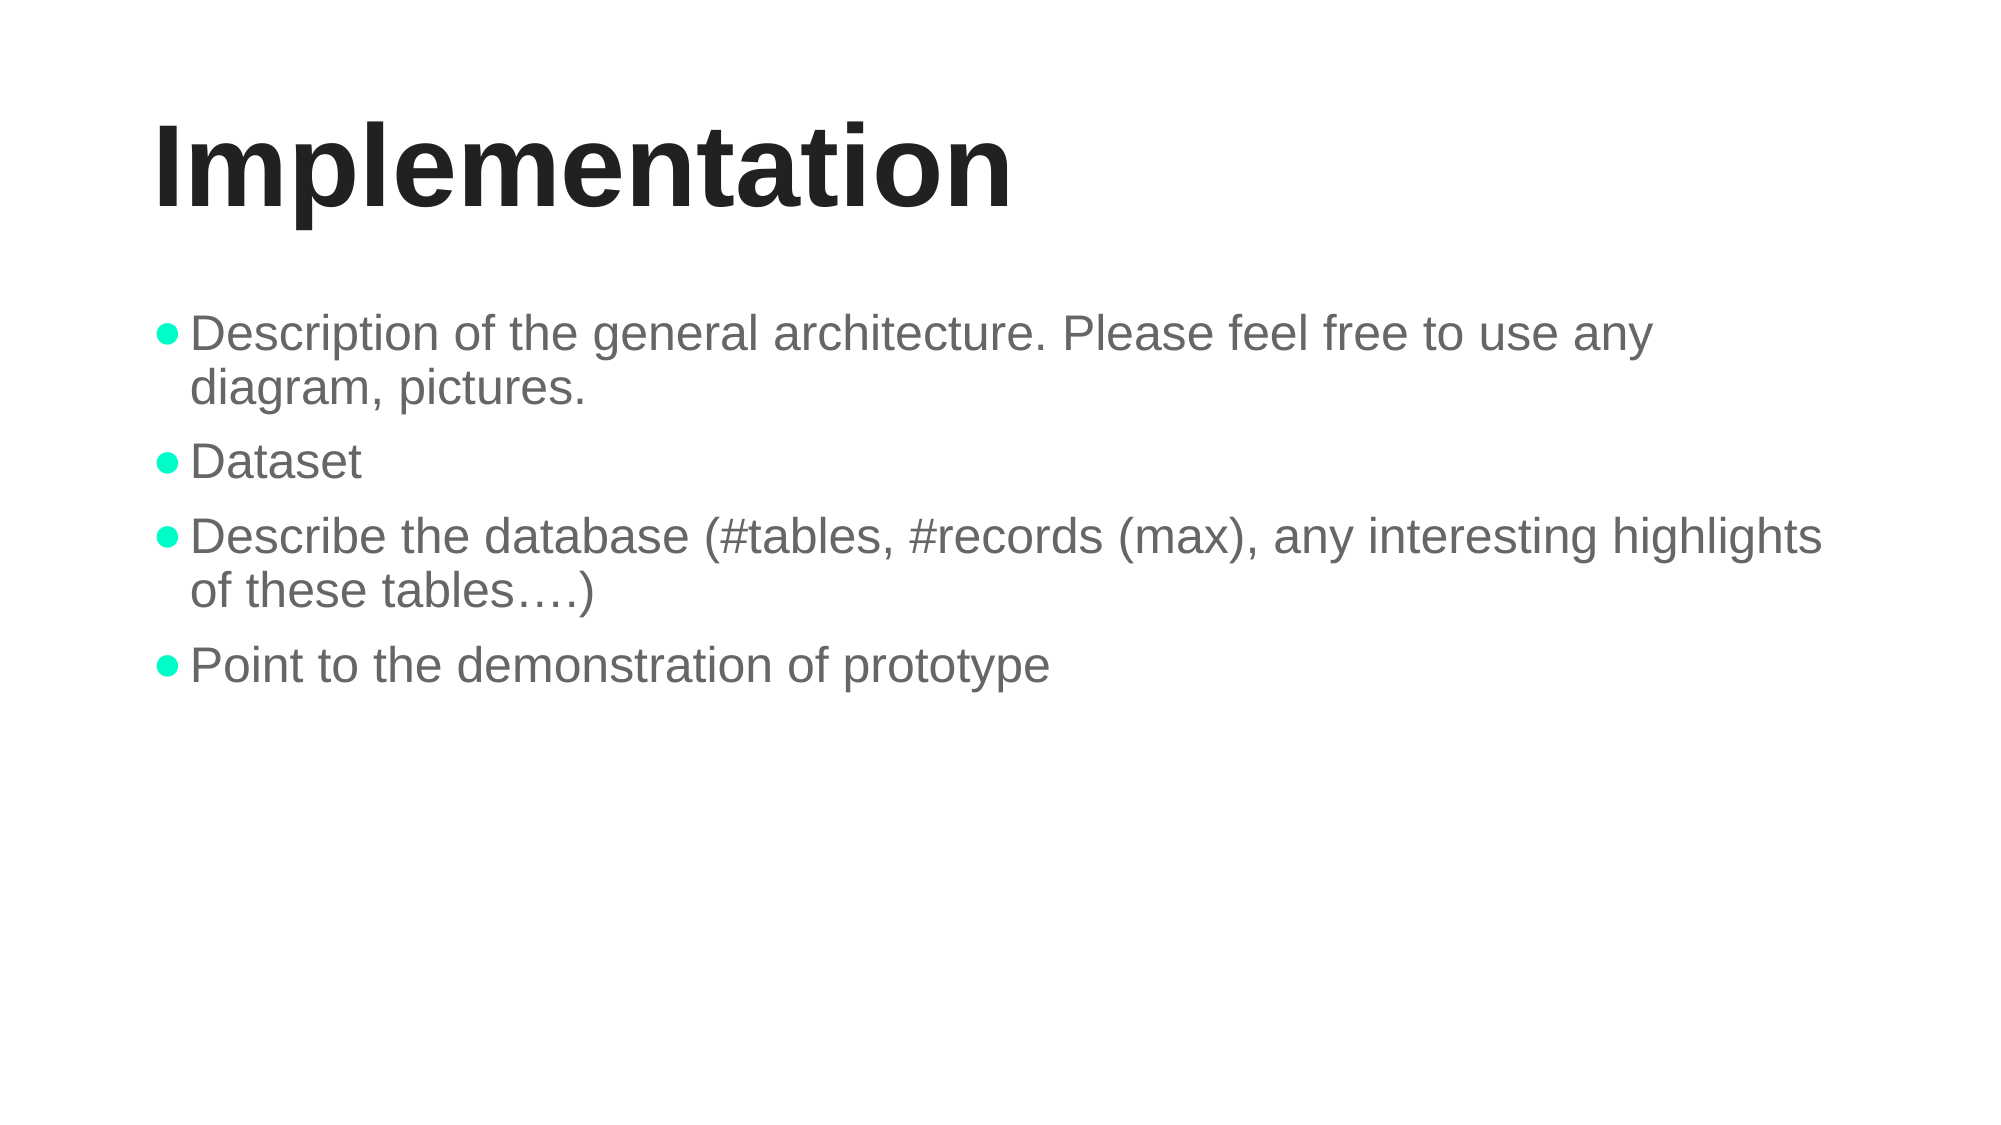

# Implementation
Description of the general architecture. Please feel free to use any diagram, pictures.
Dataset
Describe the database (#tables, #records (max), any interesting highlights of these tables….)
Point to the demonstration of prototype